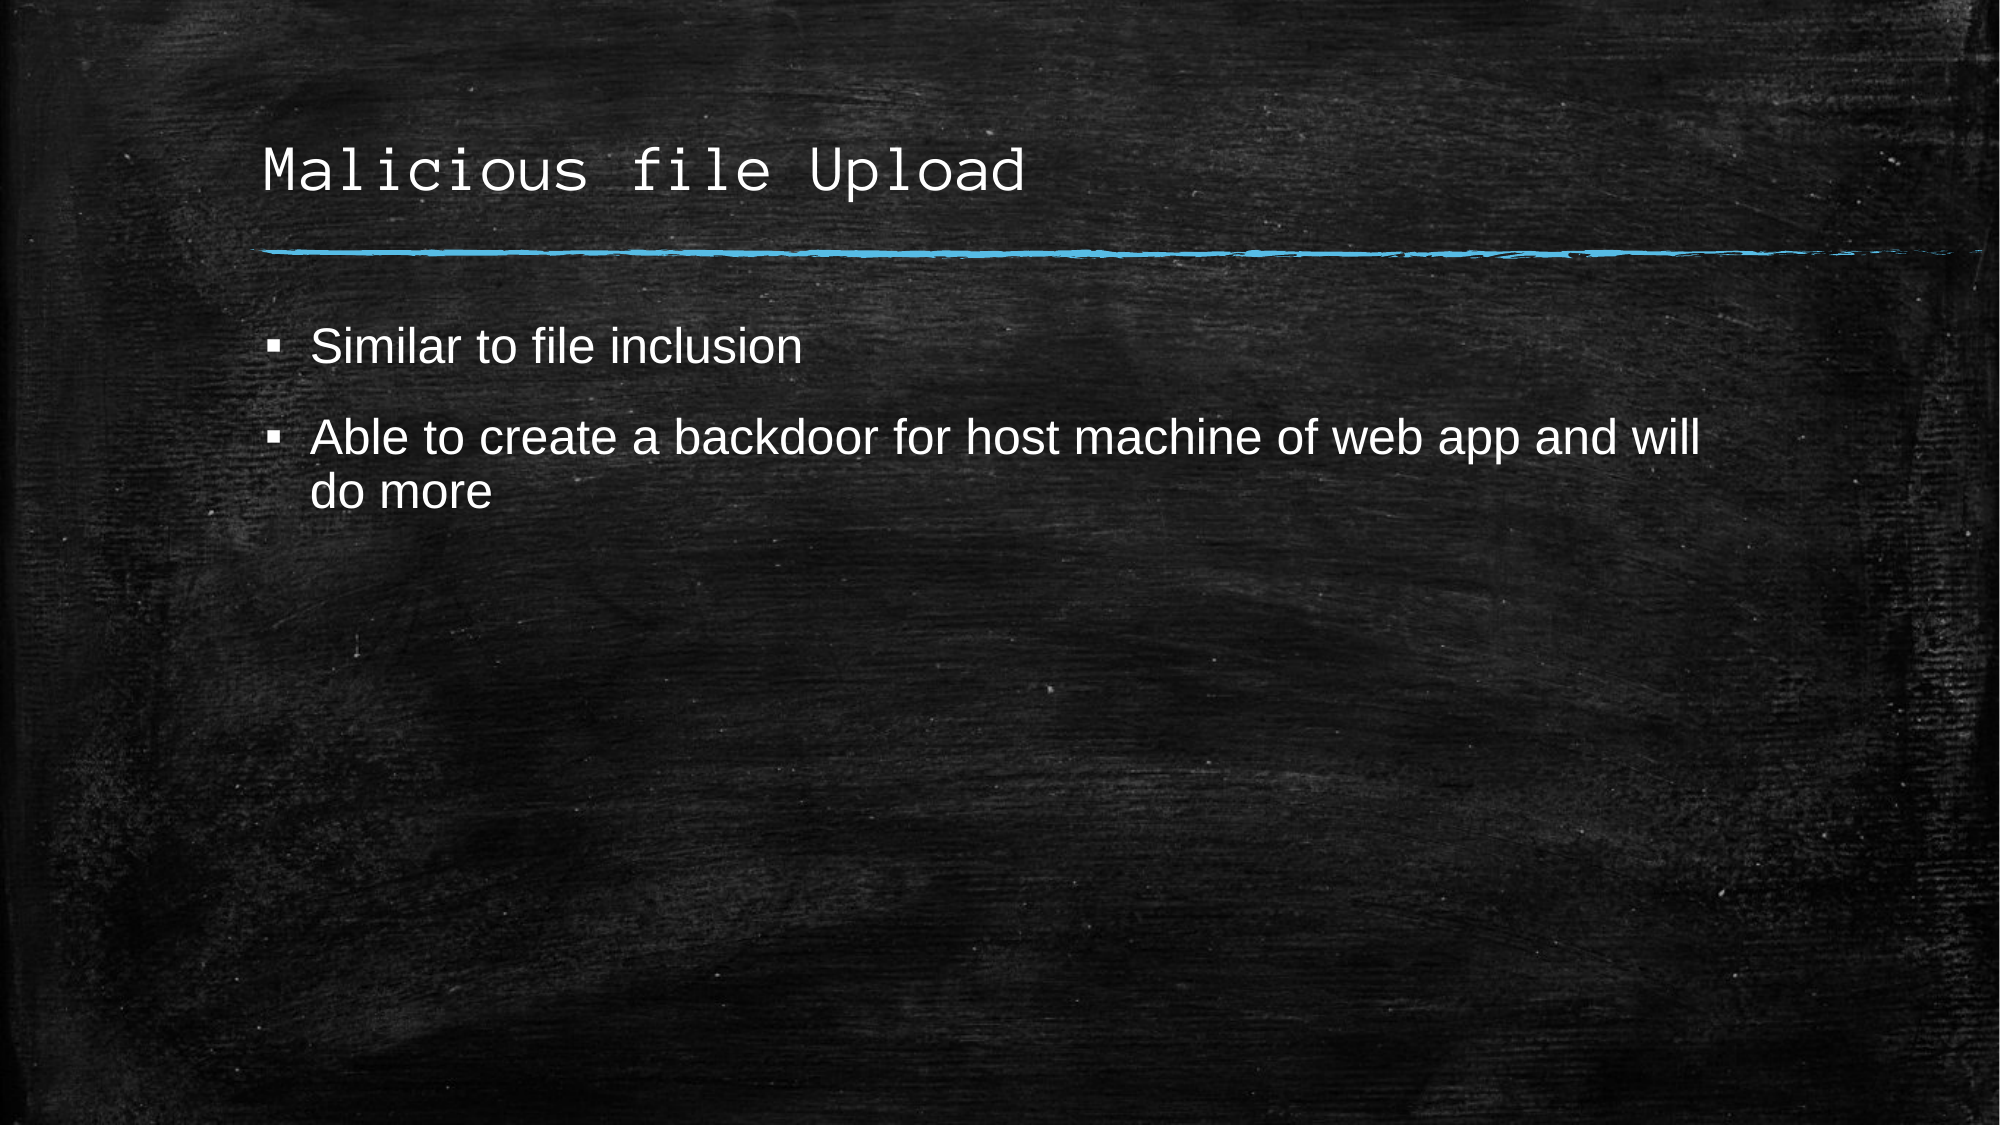

# Malicious file Upload
Similar to file inclusion
Able to create a backdoor for host machine of web app and will do more